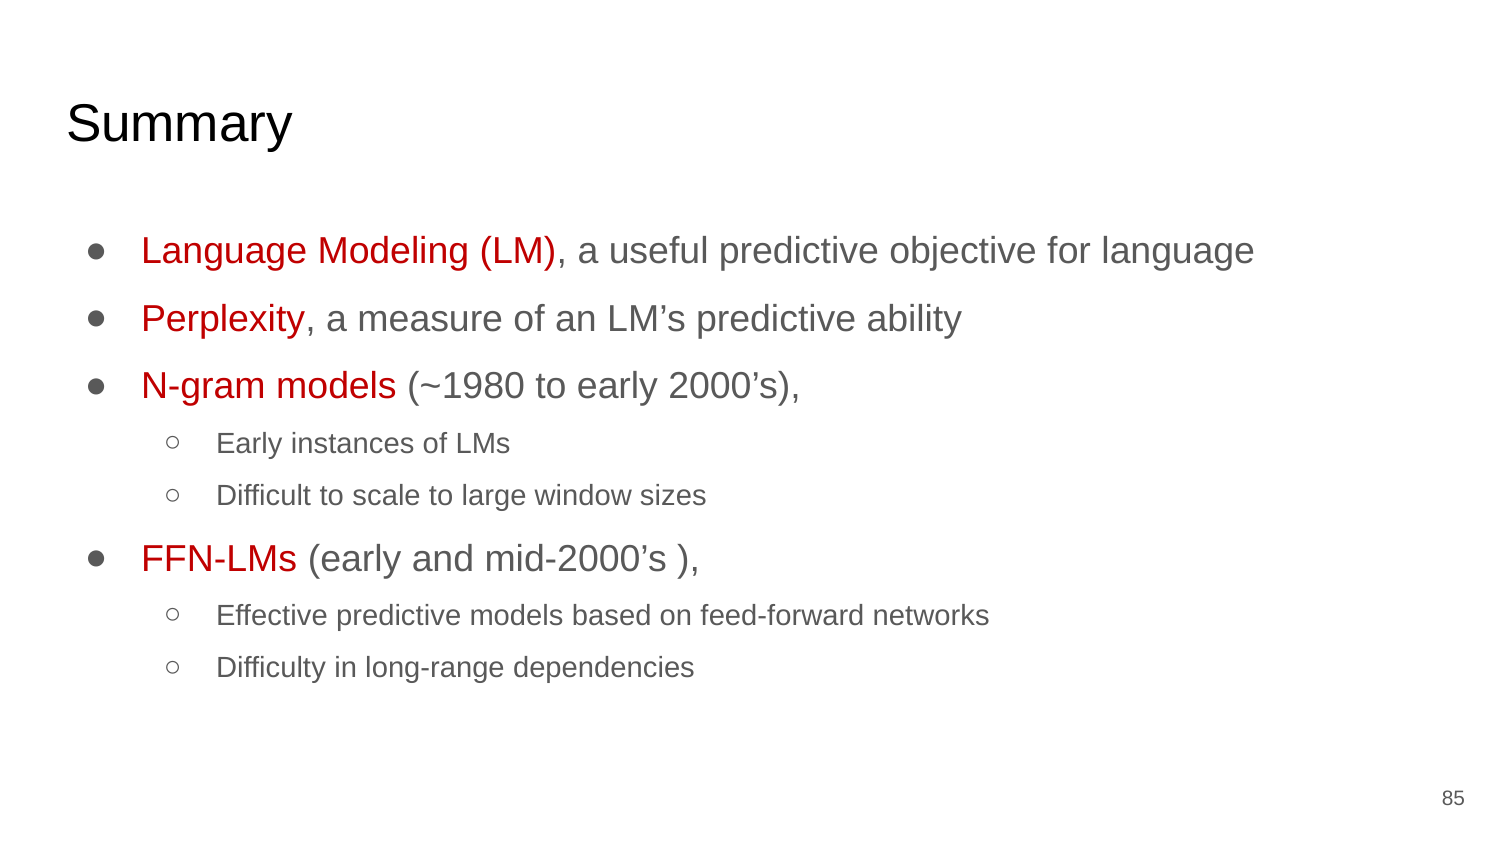

# Summary
Language Modeling (LM), a useful predictive objective for language
Perplexity, a measure of an LM’s predictive ability
N-gram models (~1980 to early 2000’s),
Early instances of LMs
Difficult to scale to large window sizes
FFN-LMs (early and mid-2000’s ),
Effective predictive models based on feed-forward networks
Difficulty in long-range dependencies

85